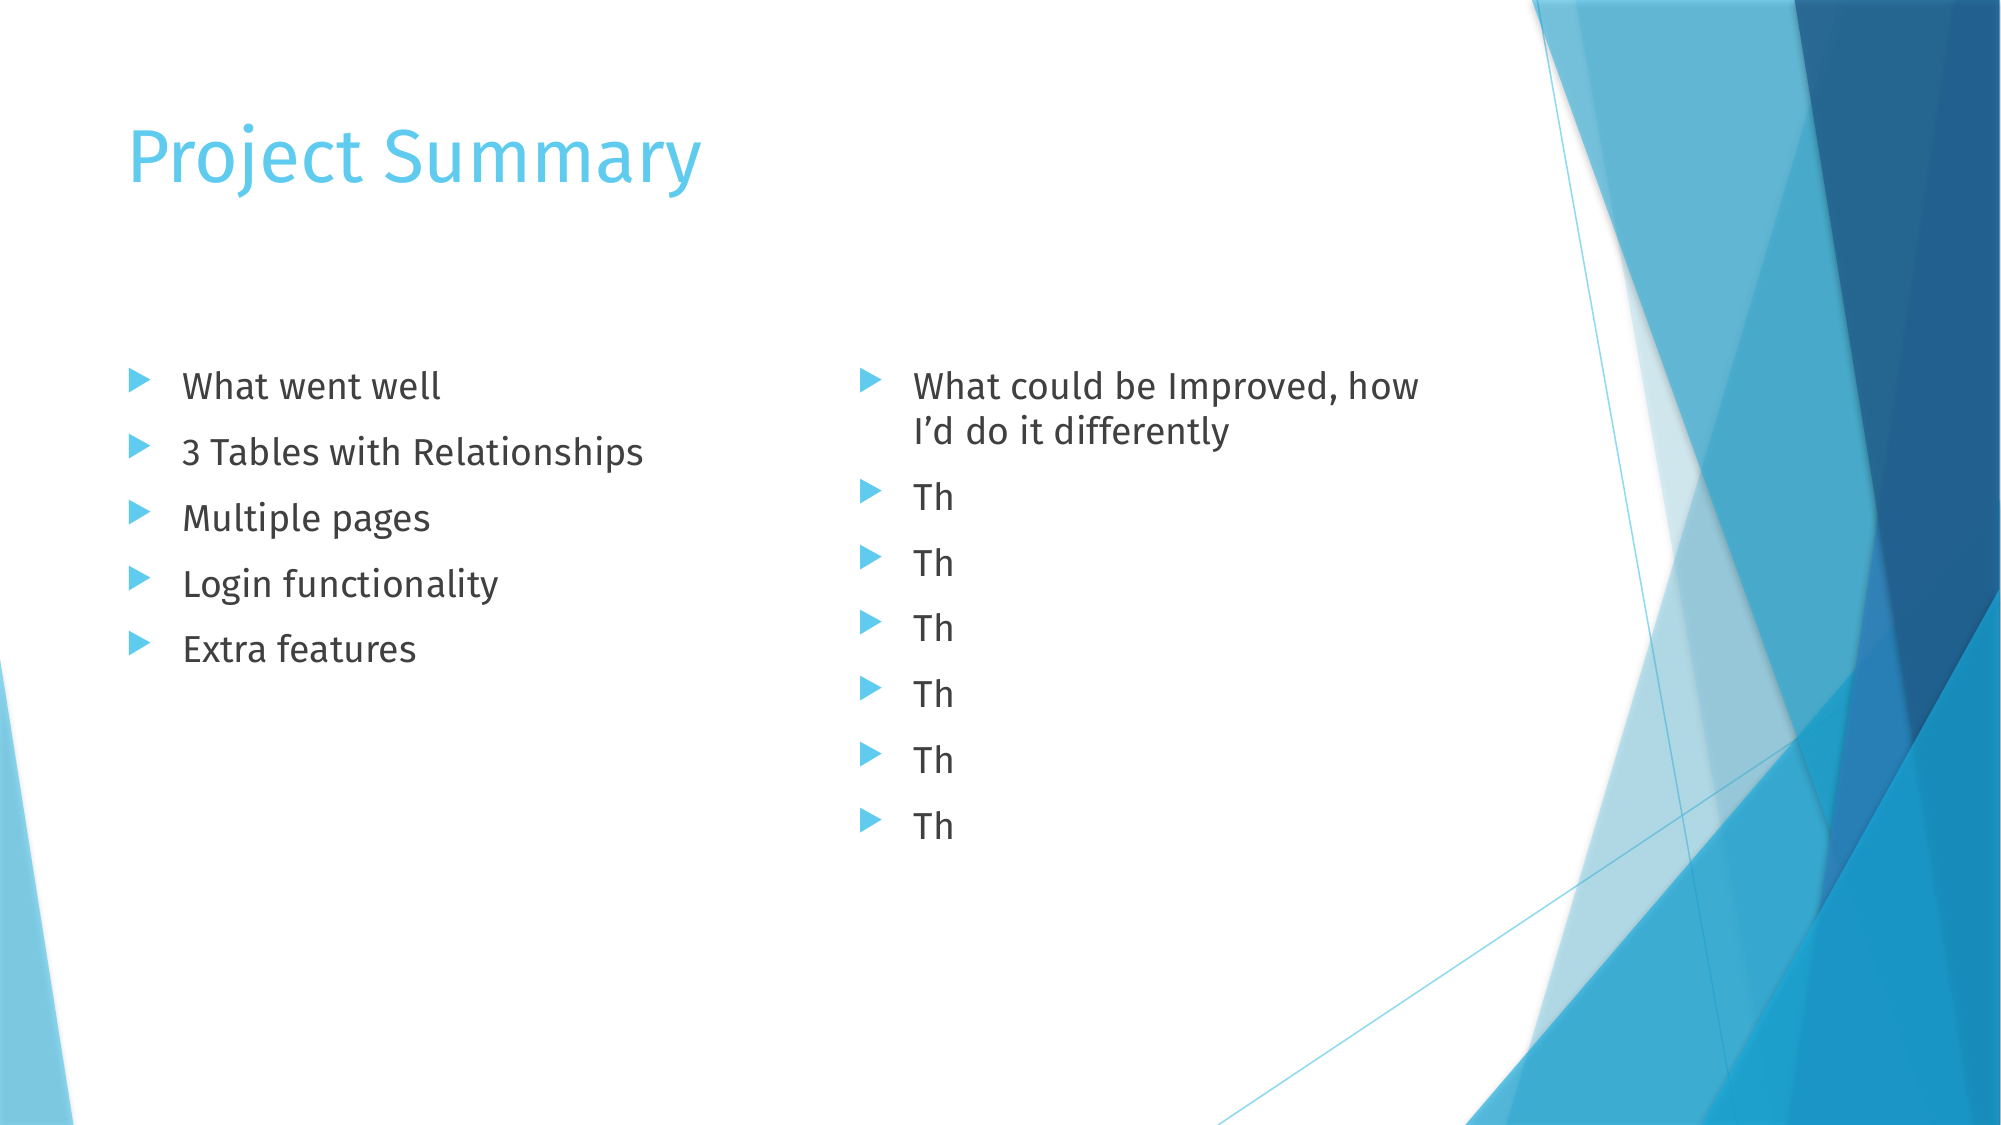

# Project Summary
What could be Improved, how I’d do it differently
Th
Th
Th
Th
Th
Th

What went well
3 Tables with Relationships
Multiple pages
Login functionality
Extra features